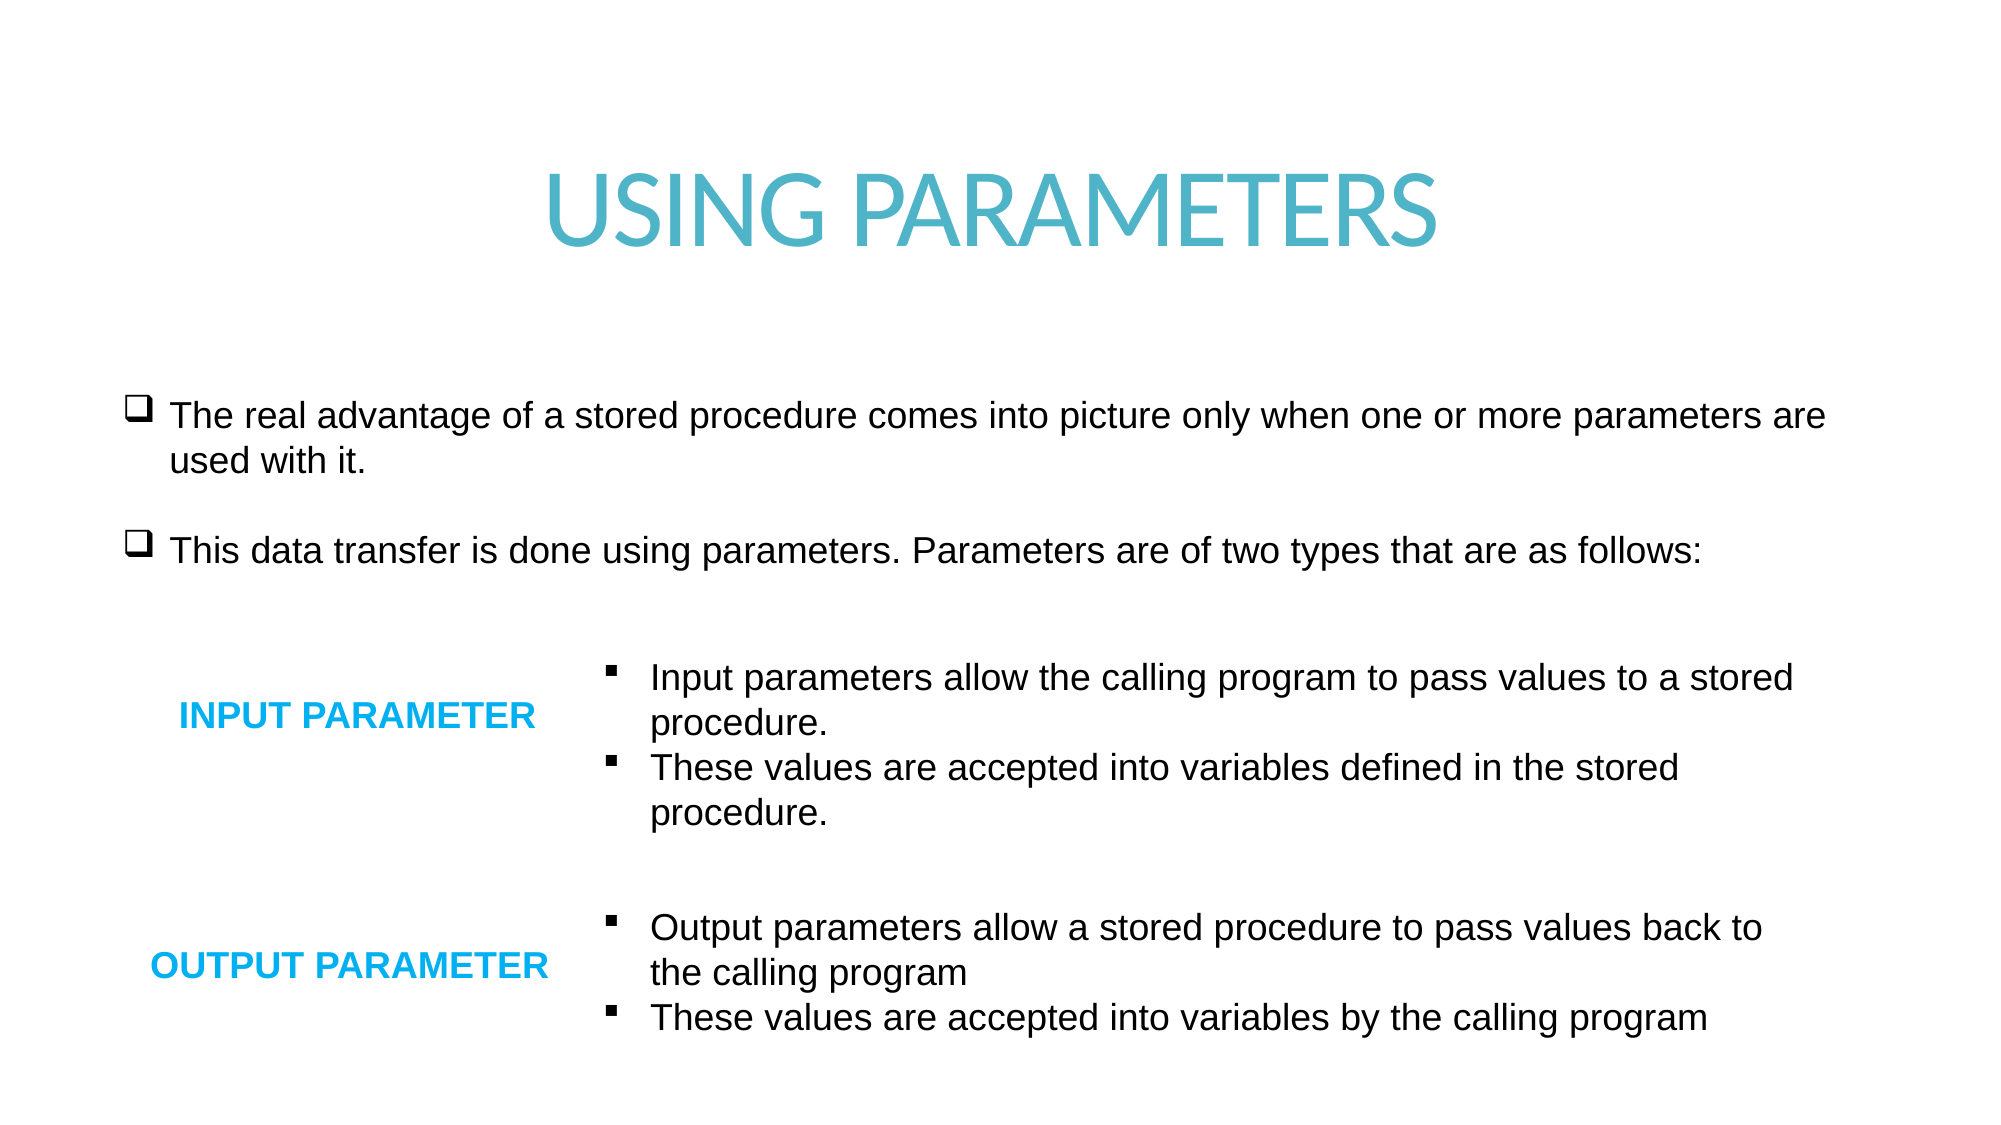

# USING PARAMETERS
The real advantage of a stored procedure comes into picture only when one or more parameters are used with it.

This data transfer is done using parameters. Parameters are of two types that are as follows:
Input parameters allow the calling program to pass values to a stored procedure.
These values are accepted into variables defined in the stored procedure.
INPUT PARAMETER
Output parameters allow a stored procedure to pass values back to the calling program
These values are accepted into variables by the calling program
OUTPUT PARAMETER